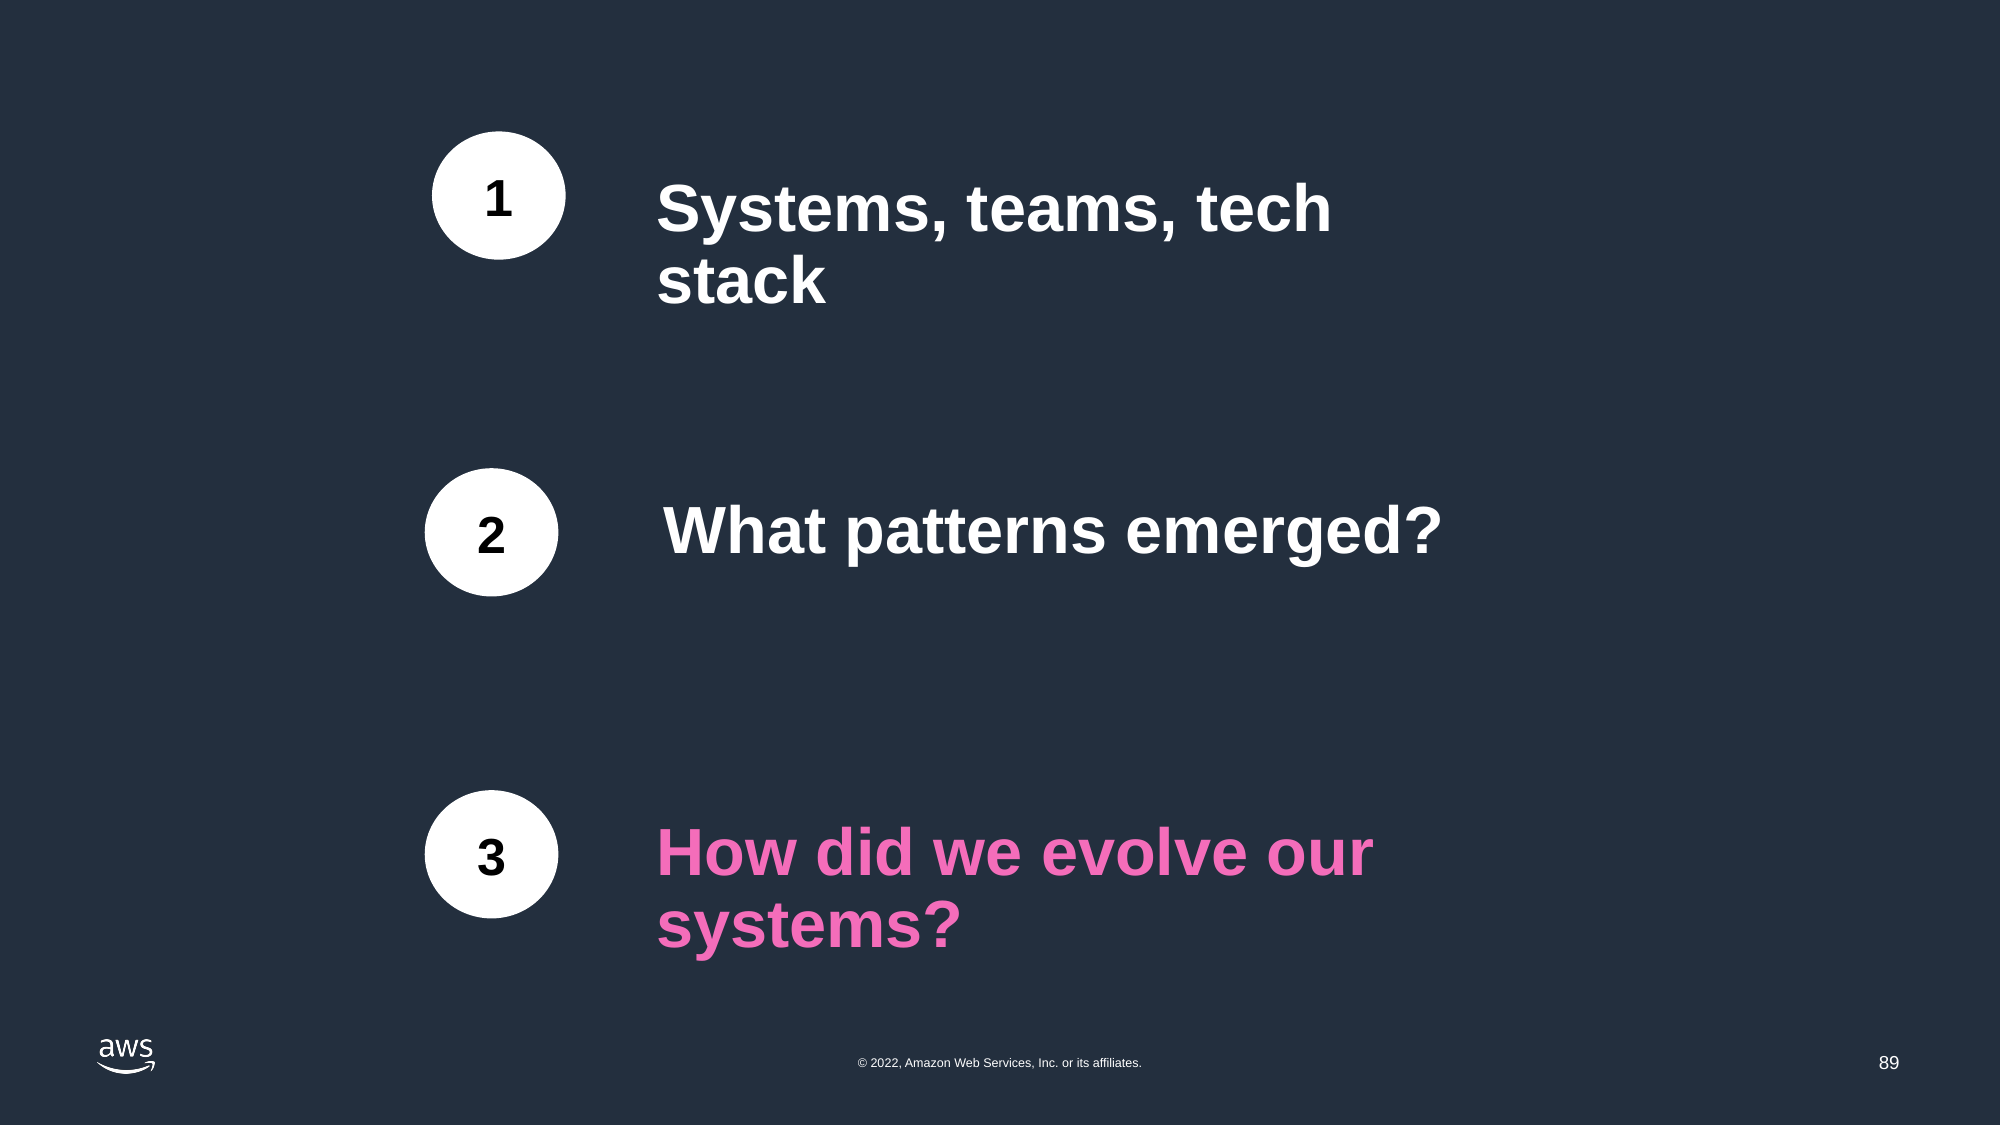

1
Systems, teams, tech stack
2
What patterns emerged?
3
# How did we evolve our systems?
89